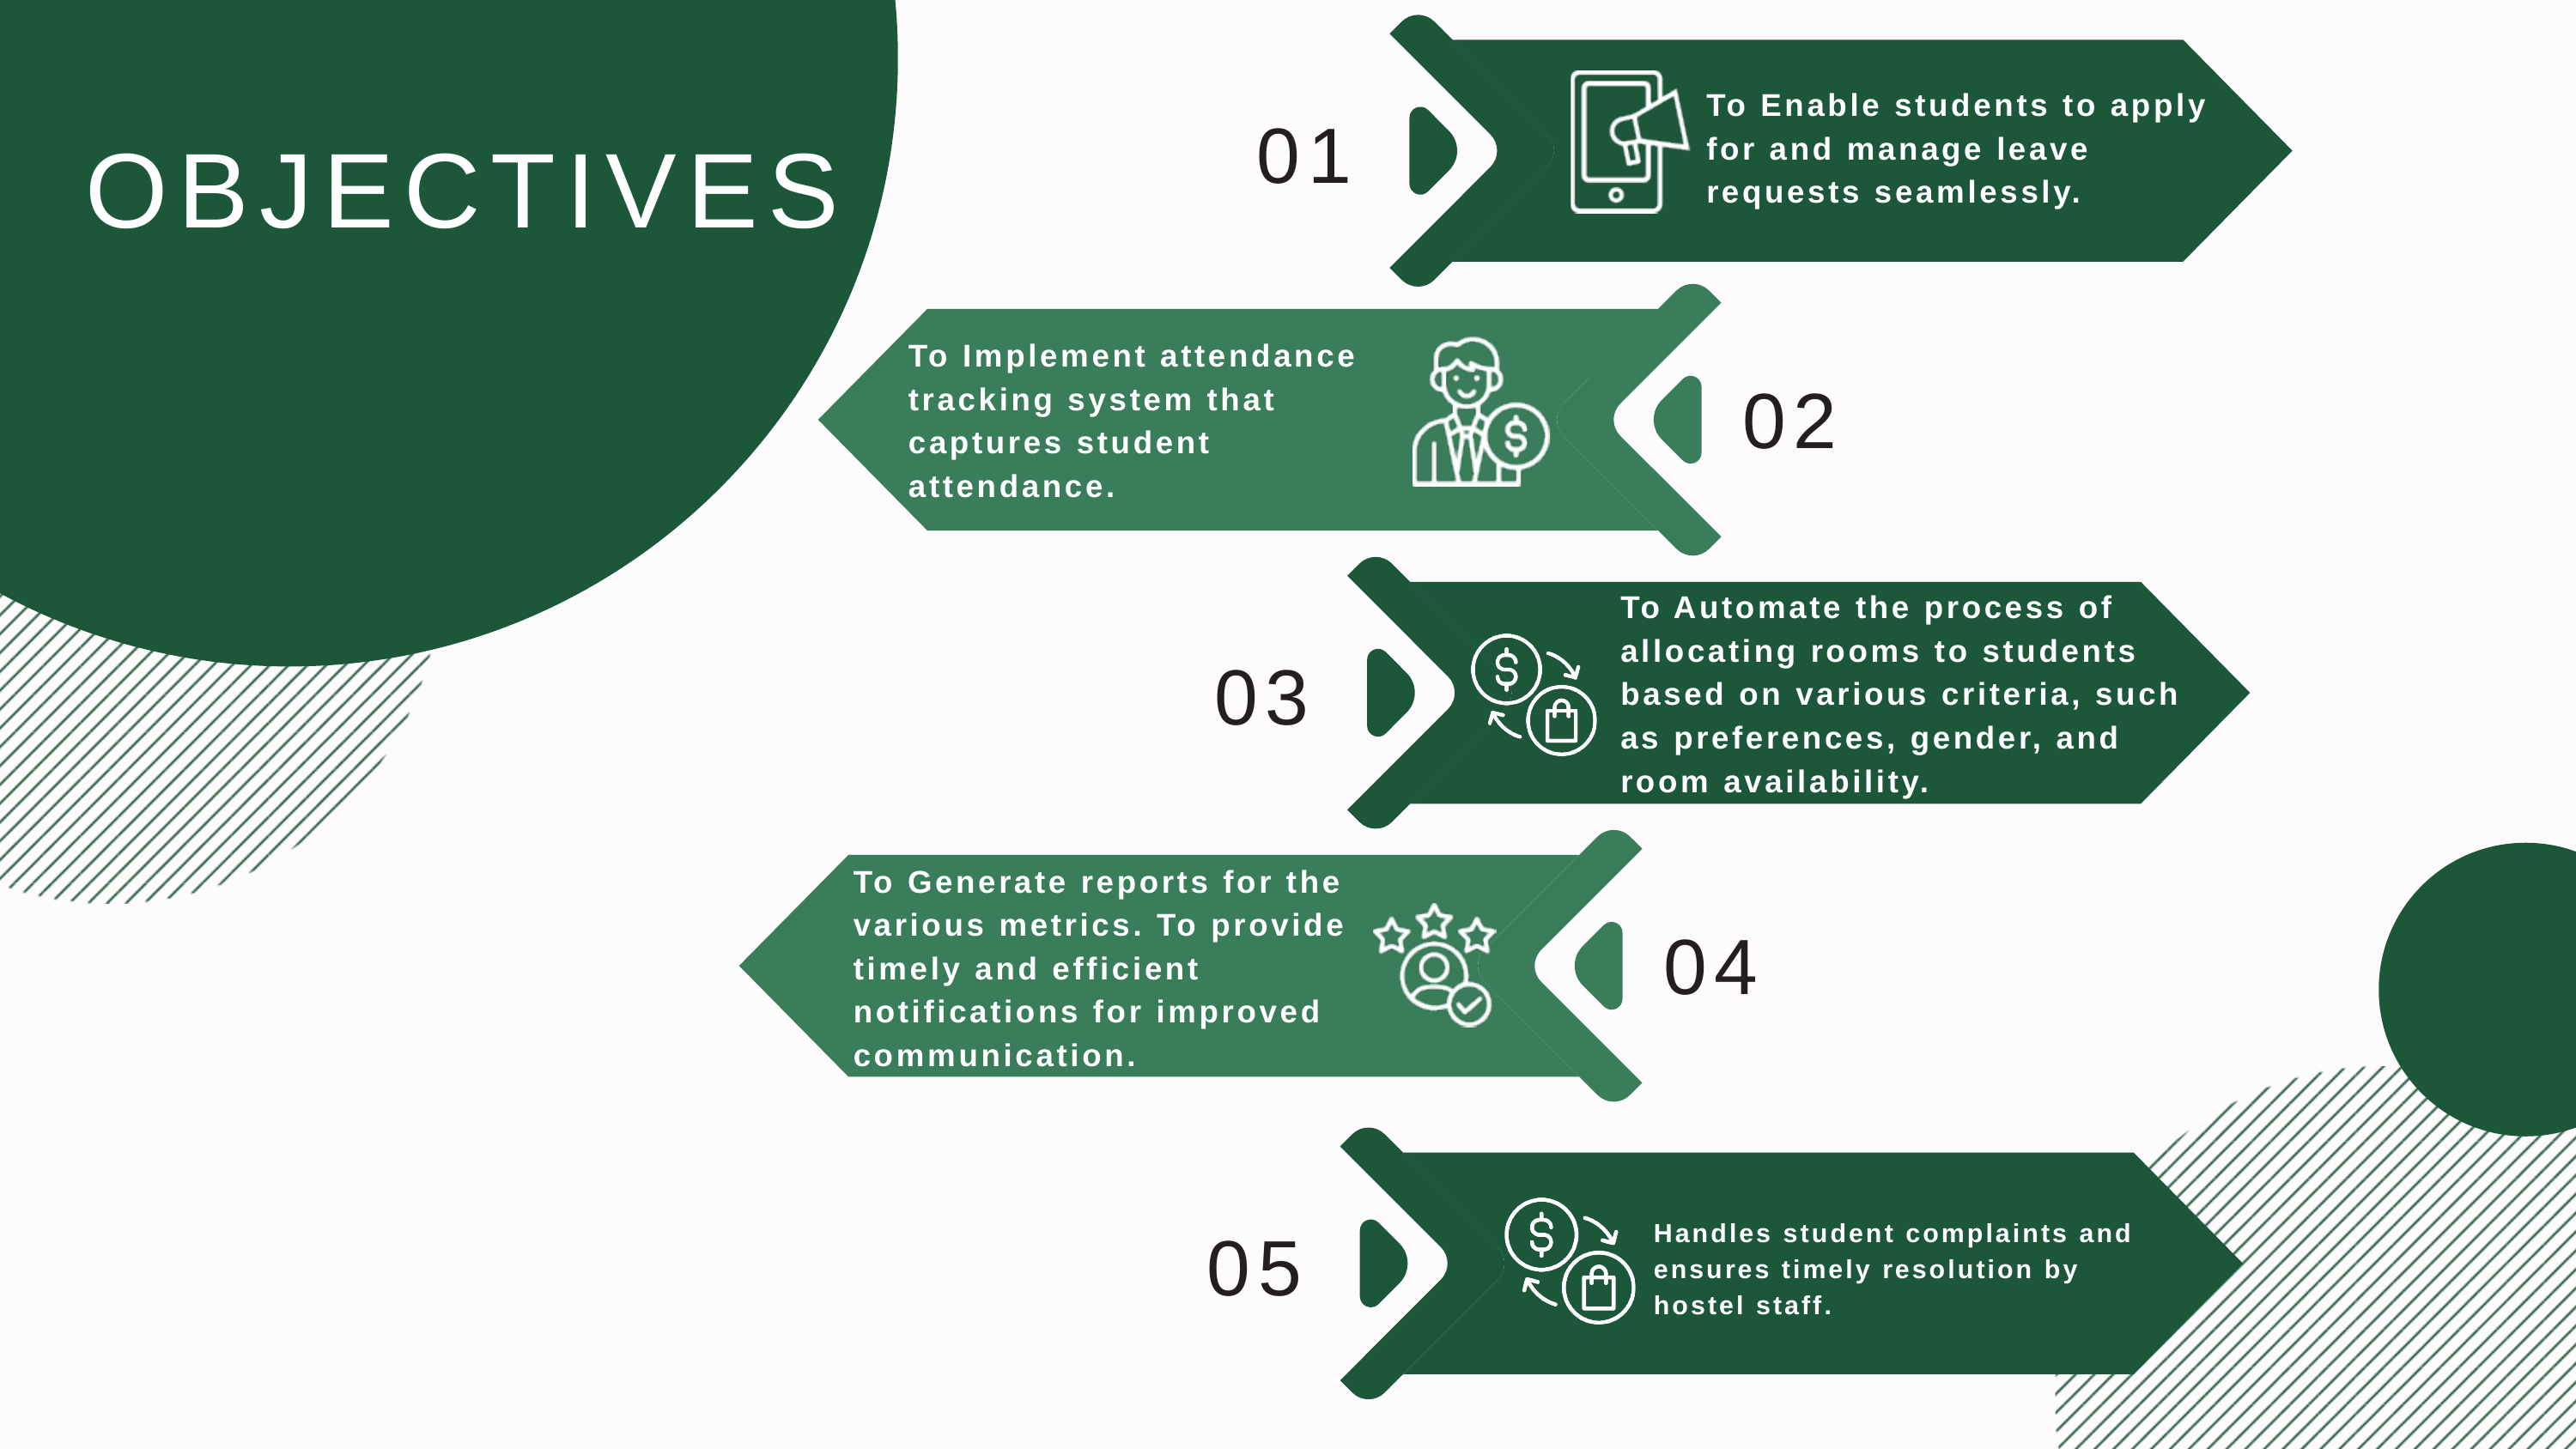

To Enable students to apply for and manage leave requests seamlessly.
01
OBJECTIVES

To Implement attendance tracking system that captures student attendance.

02

To Automate the process of allocating rooms to students based on various criteria, such as preferences, gender, and room availability.

03

To Generate reports for the various metrics. To provide timely and efficient notifications for improved communication.
04

05
Handles student complaints and ensures timely resolution by hostel staff.